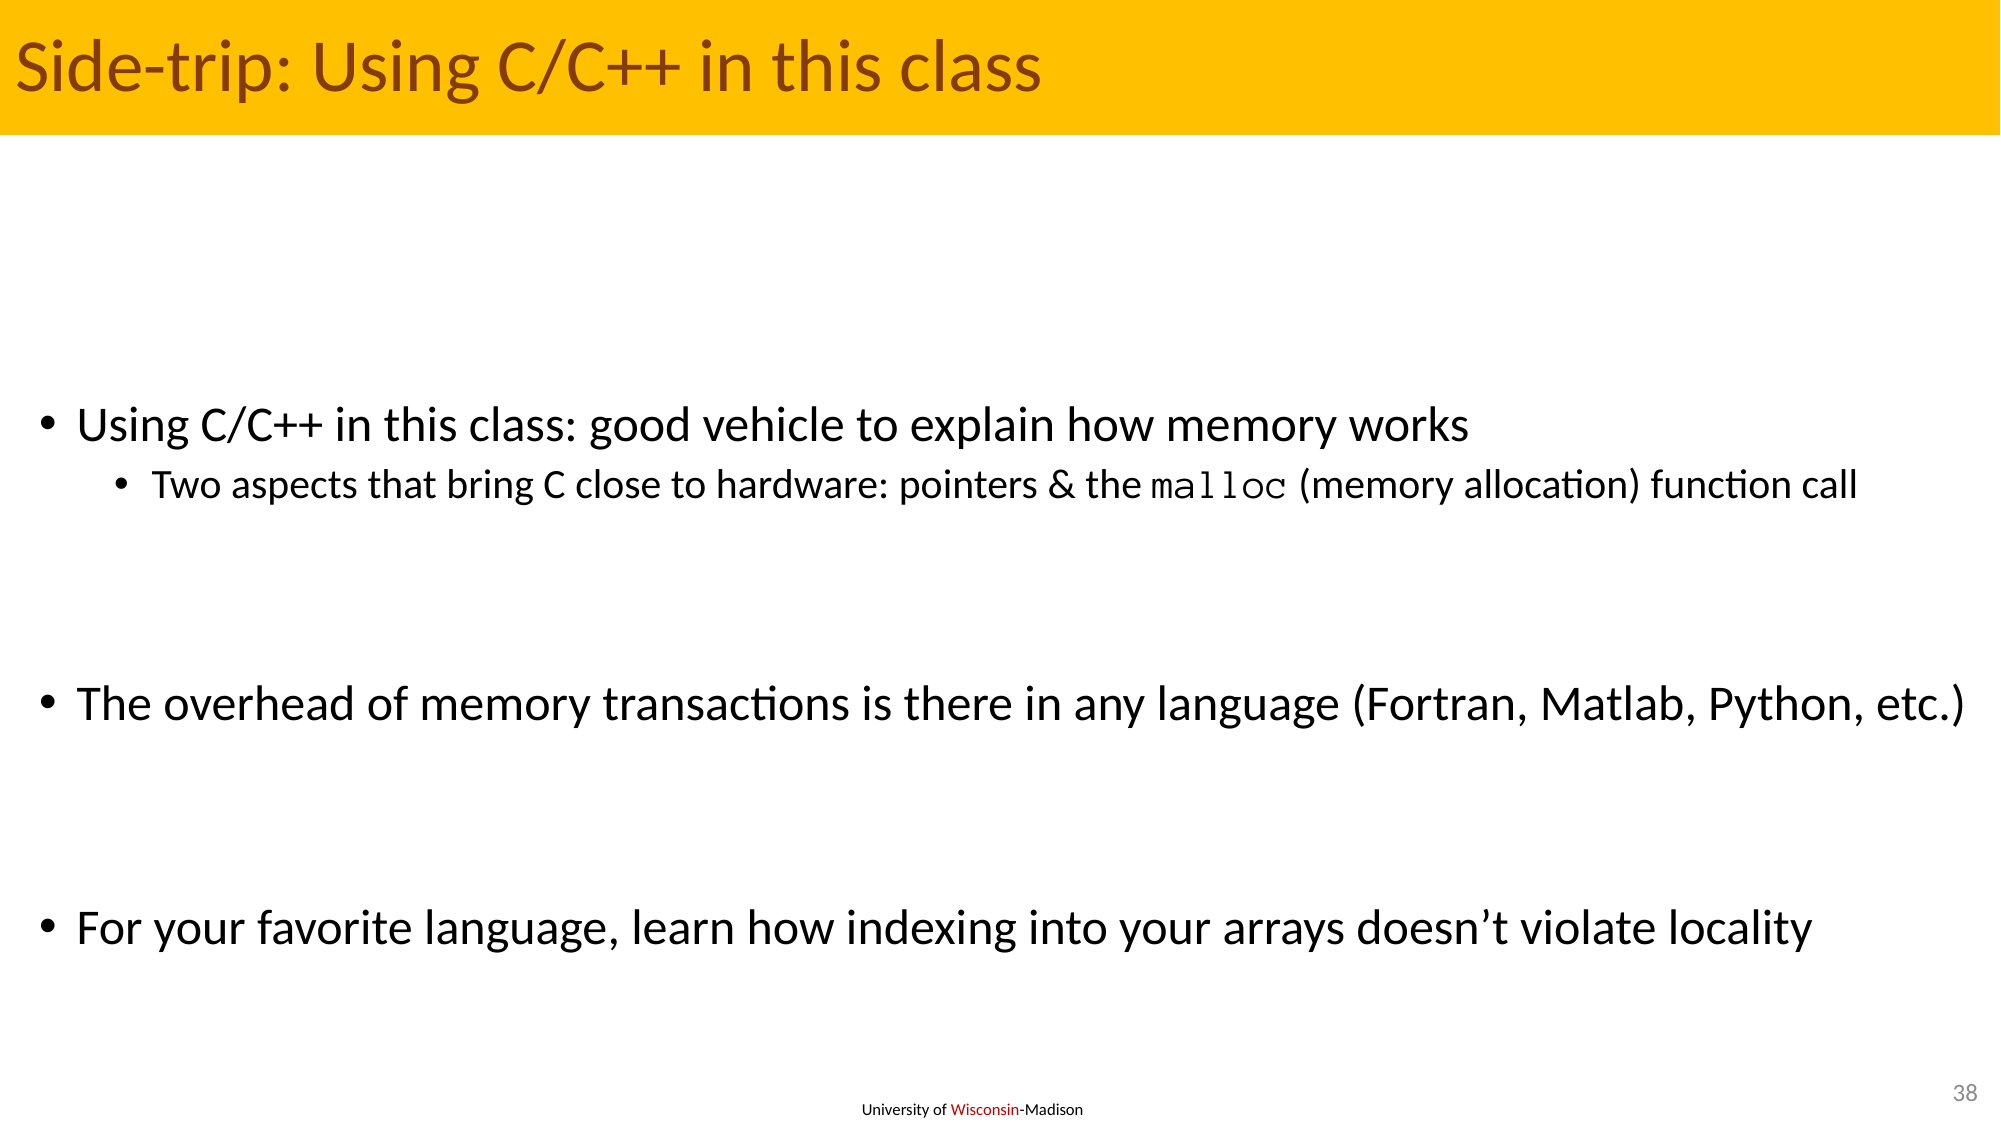

# Side-trip: Using C/C++ in this class

Using C/C++ in this class: good vehicle to explain how memory works
Two aspects that bring C close to hardware: pointers & the malloc (memory allocation) function call

The overhead of memory transactions is there in any language (Fortran, Matlab, Python, etc.)

For your favorite language, learn how indexing into your arrays doesn’t violate locality

38